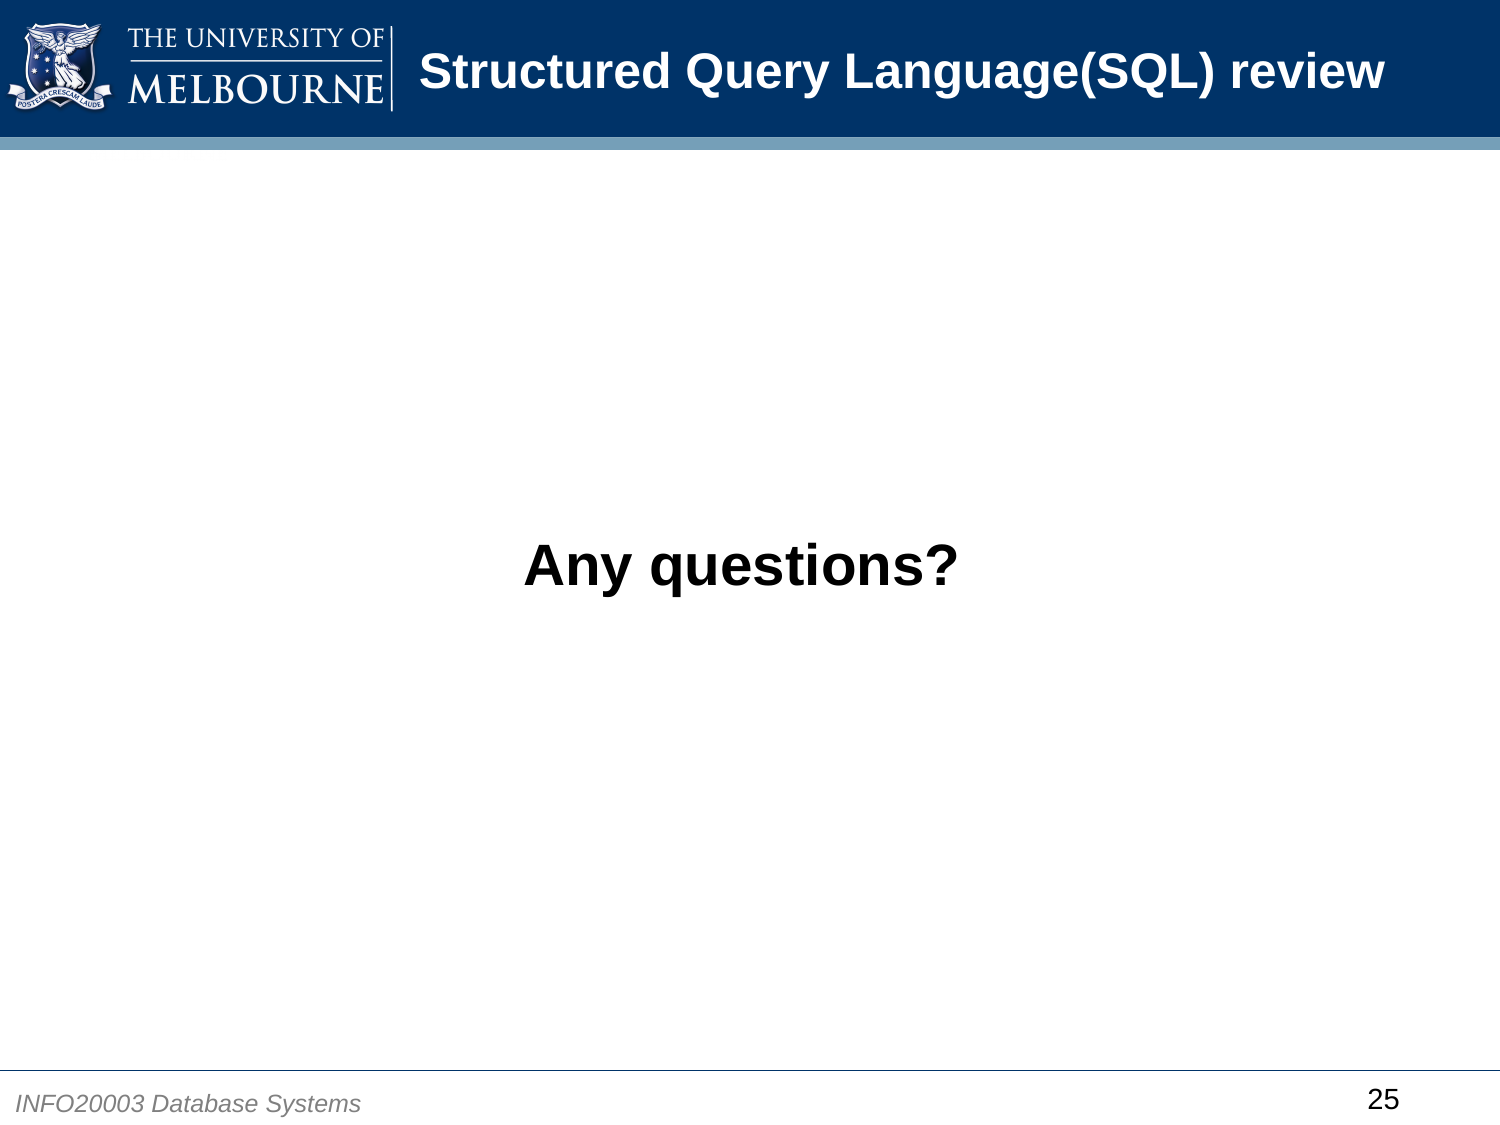

# Structured Query Language(SQL) review
Any questions?